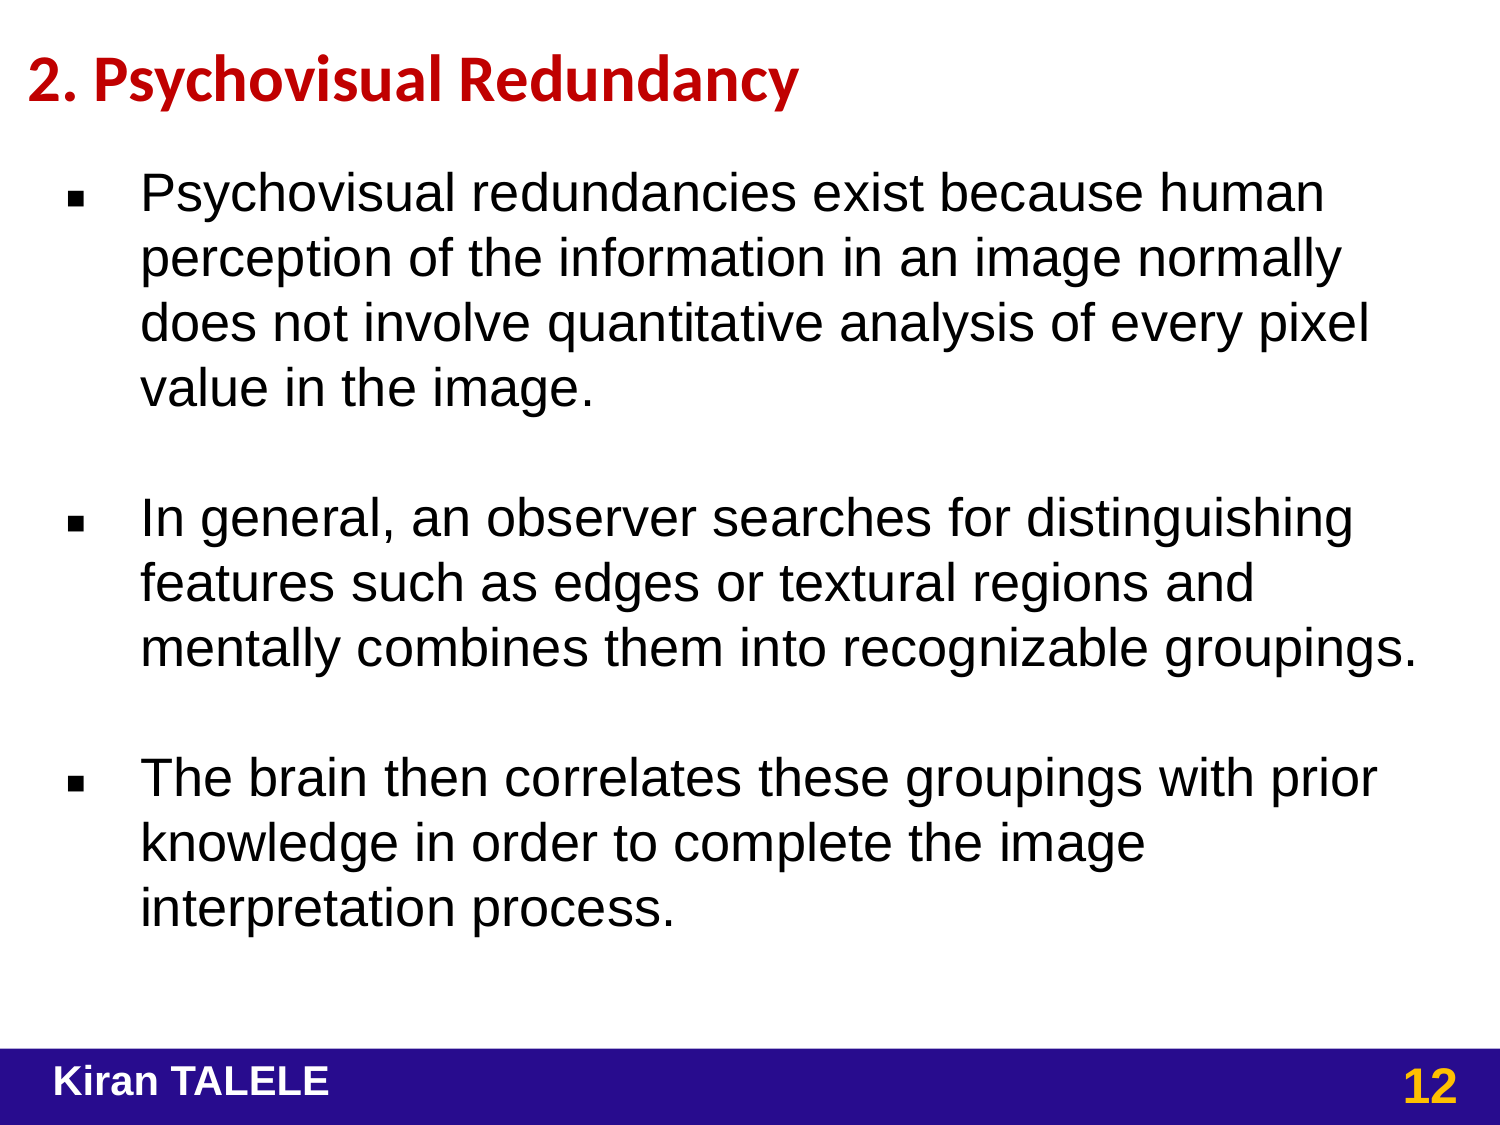

# 2. Psychovisual Redundancy
Psychovisual redundancies exist because human perception of the information in an image normally does not involve quantitative analysis of every pixel value in the image.

In general, an observer searches for distinguishing features such as edges or textural regions and mentally combines them into recognizable groupings.

The brain then correlates these groupings with prior knowledge in order to complete the image interpretation process.

Kiran TALELE

12